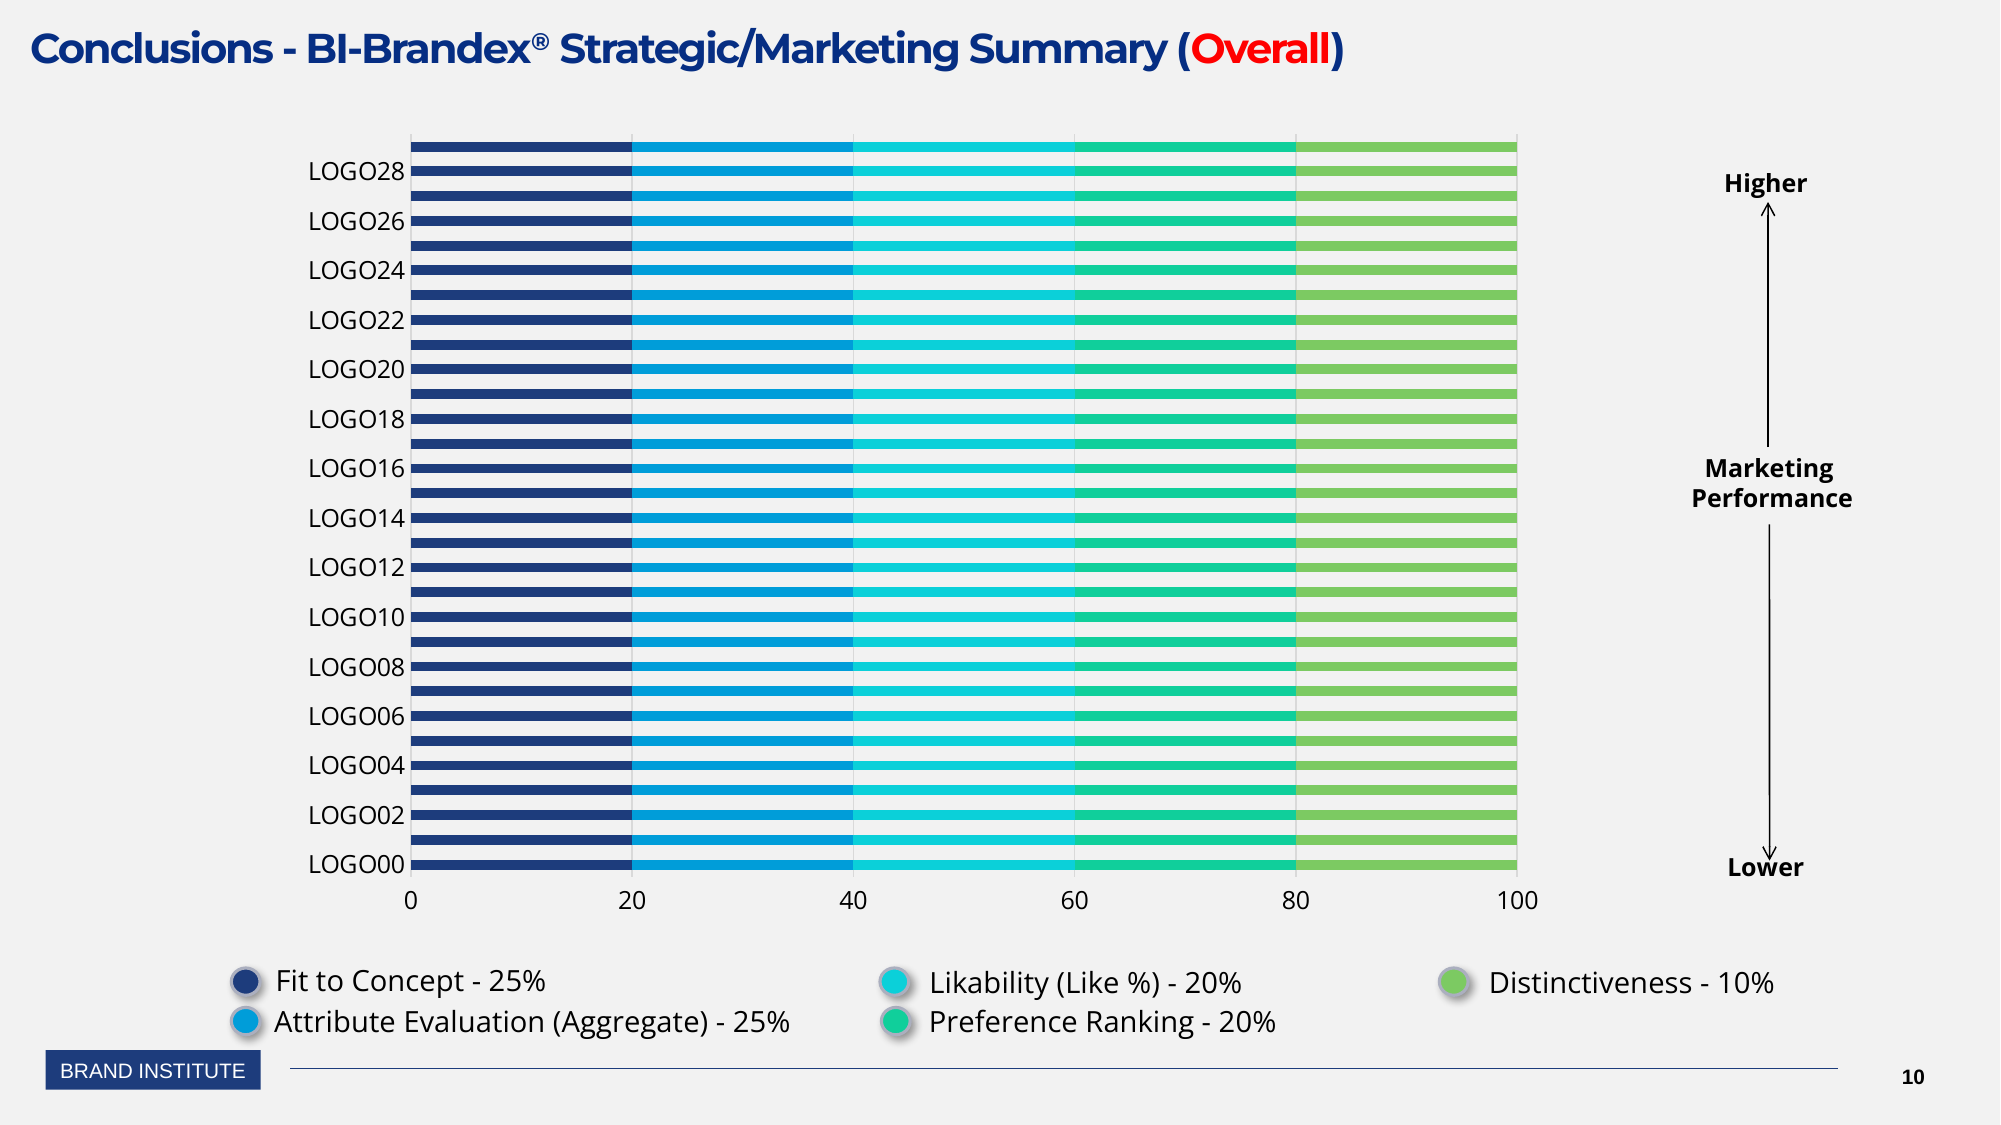

# Conclusions - BI-Brandex® Strategic/Marketing Summary (Overall)

### Chart

| Category | Series 1 | Series 2 | Series 3 | Series 4 | Series 5 |
|---|---|---|---|---|---|
| LOGO00 | 20.0 | 20.0 | 20.0 | 20.0 | 20.0 |
| LOGO01 | 20.0 | 20.0 | 20.0 | 20.0 | 20.0 |
| LOGO02 | 20.0 | 20.0 | 20.0 | 20.0 | 20.0 |
| LOGO03 | 20.0 | 20.0 | 20.0 | 20.0 | 20.0 |
| LOGO04 | 20.0 | 20.0 | 20.0 | 20.0 | 20.0 |
| LOGO05 | 20.0 | 20.0 | 20.0 | 20.0 | 20.0 |
| LOGO06 | 20.0 | 20.0 | 20.0 | 20.0 | 20.0 |
| LOGO07 | 20.0 | 20.0 | 20.0 | 20.0 | 20.0 |
| LOGO08 | 20.0 | 20.0 | 20.0 | 20.0 | 20.0 |
| LOGO09 | 20.0 | 20.0 | 20.0 | 20.0 | 20.0 |
| LOGO10 | 20.0 | 20.0 | 20.0 | 20.0 | 20.0 |
| LOGO11 | 20.0 | 20.0 | 20.0 | 20.0 | 20.0 |
| LOGO12 | 20.0 | 20.0 | 20.0 | 20.0 | 20.0 |
| LOGO13 | 20.0 | 20.0 | 20.0 | 20.0 | 20.0 |
| LOGO14 | 20.0 | 20.0 | 20.0 | 20.0 | 20.0 |
| LOGO15 | 20.0 | 20.0 | 20.0 | 20.0 | 20.0 |
| LOGO16 | 20.0 | 20.0 | 20.0 | 20.0 | 20.0 |
| LOGO17 | 20.0 | 20.0 | 20.0 | 20.0 | 20.0 |
| LOGO18 | 20.0 | 20.0 | 20.0 | 20.0 | 20.0 |
| LOGO19 | 20.0 | 20.0 | 20.0 | 20.0 | 20.0 |
| LOGO20 | 20.0 | 20.0 | 20.0 | 20.0 | 20.0 |
| LOGO21 | 20.0 | 20.0 | 20.0 | 20.0 | 20.0 |
| LOGO22 | 20.0 | 20.0 | 20.0 | 20.0 | 20.0 |
| LOGO23 | 20.0 | 20.0 | 20.0 | 20.0 | 20.0 |
| LOGO24 | 20.0 | 20.0 | 20.0 | 20.0 | 20.0 |
| LOGO25 | 20.0 | 20.0 | 20.0 | 20.0 | 20.0 |
| LOGO26 | 20.0 | 20.0 | 20.0 | 20.0 | 20.0 |
| LOGO27 | 20.0 | 20.0 | 20.0 | 20.0 | 20.0 |
| LOGO28 | 20.0 | 20.0 | 20.0 | 20.0 | 20.0 |
| LOGO29 | 20.0 | 20.0 | 20.0 | 20.0 | 20.0 |
Higher

Marketing
 Performance

Lower

Fit to Concept - 25%
Likability (Like %) - 20%
Distinctiveness - 10%

Attribute Evaluation (Aggregate) - 25%
Preference Ranking - 20%